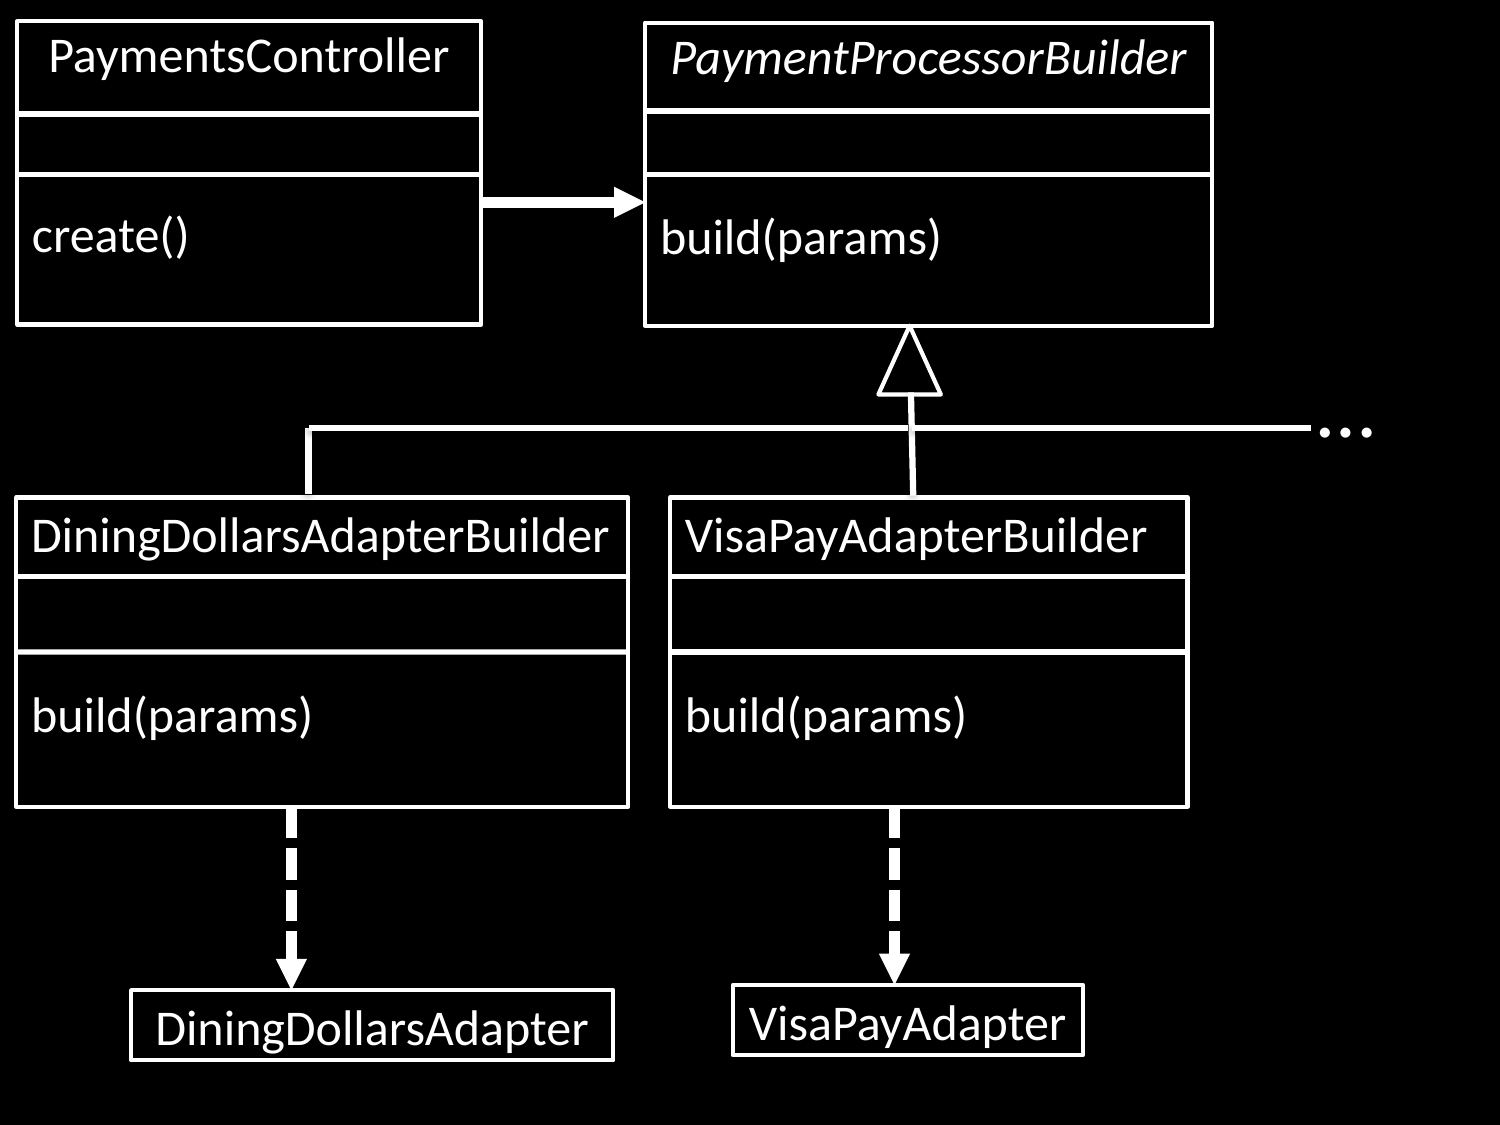

PaymentsController

create()

PaymentProcessorBuilder

build(params)

…

DiningDollarsAdapterBuilder

build(params)

VisaPayAdapterBuilder

build(params)

VisaPayAdapter
DiningDollarsAdapter